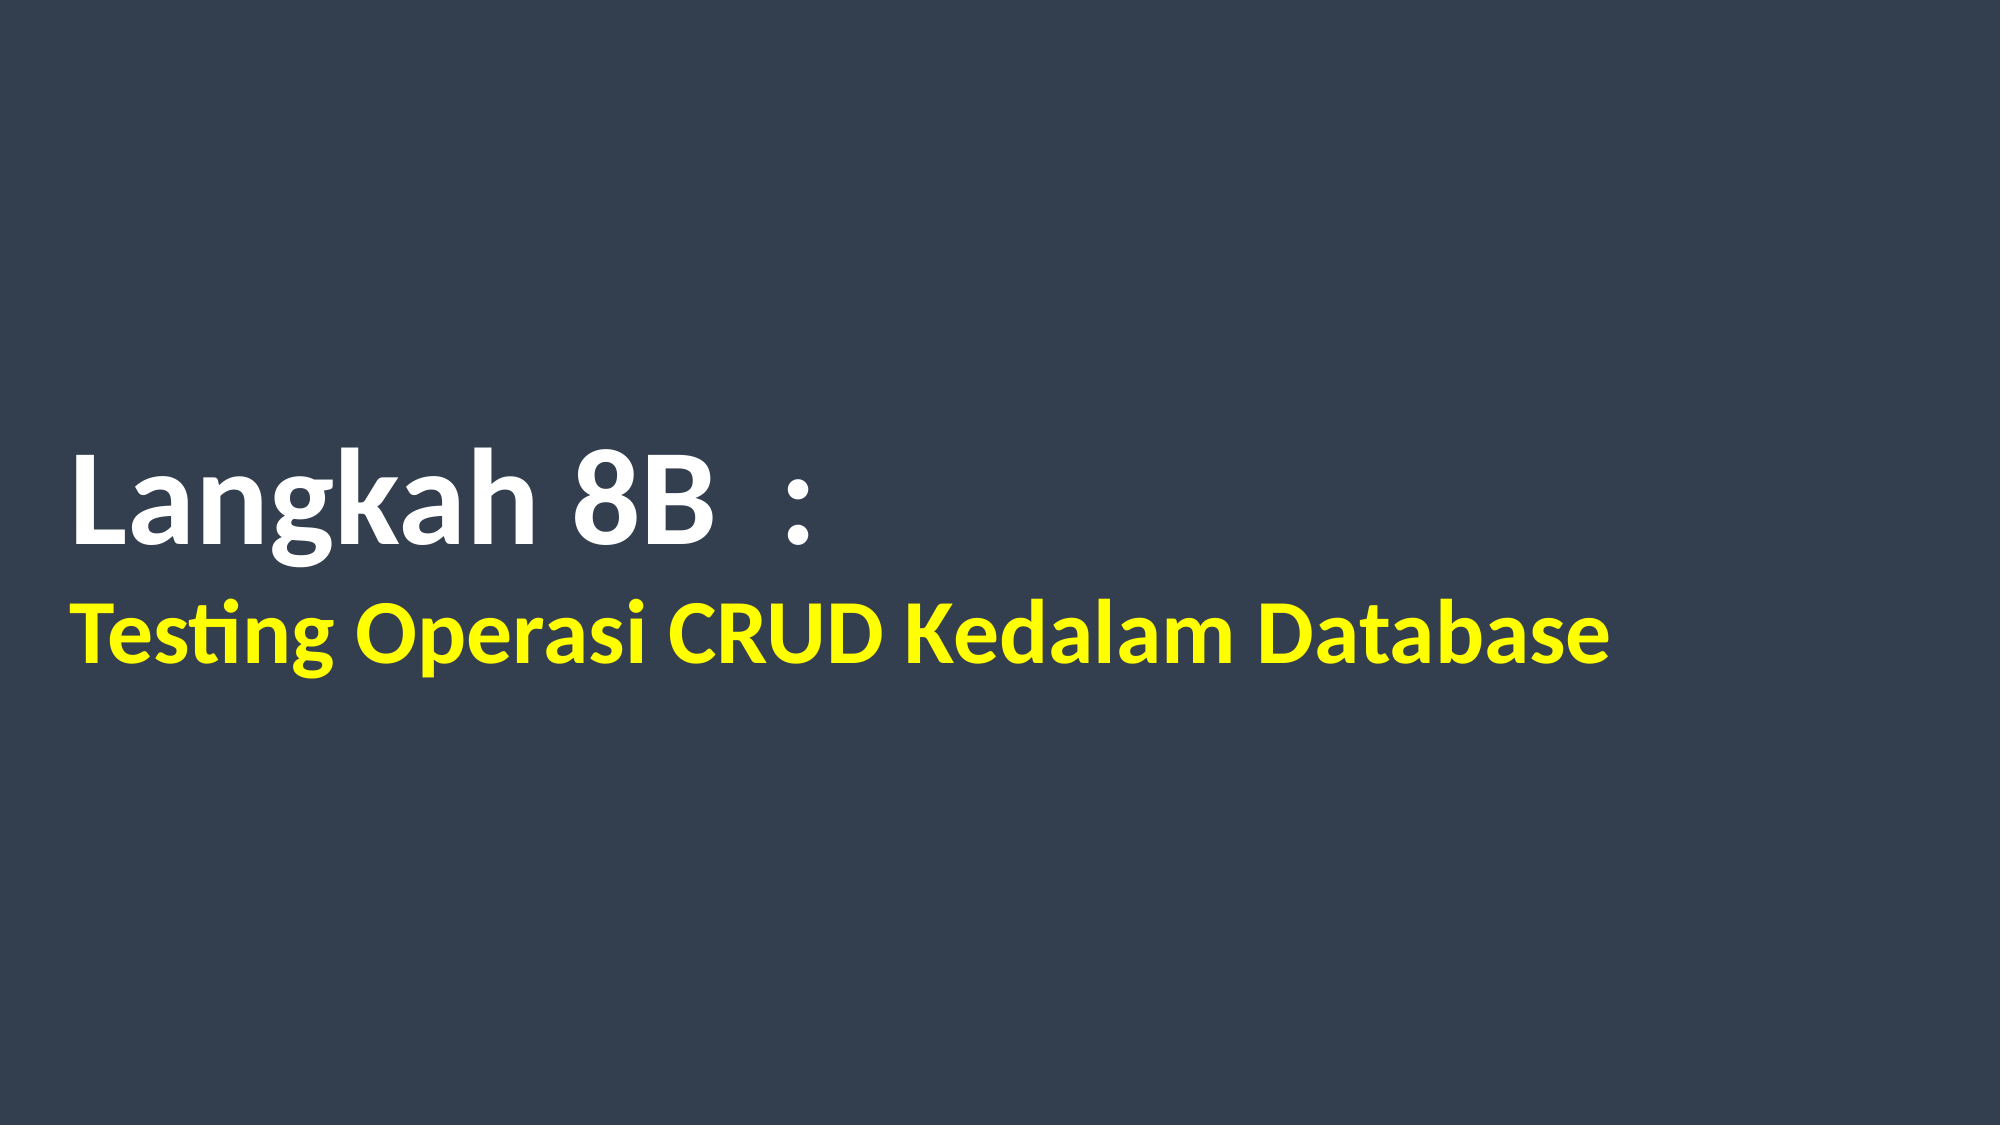

Langkah 8B  :
Testing Operasi CRUD Kedalam Database